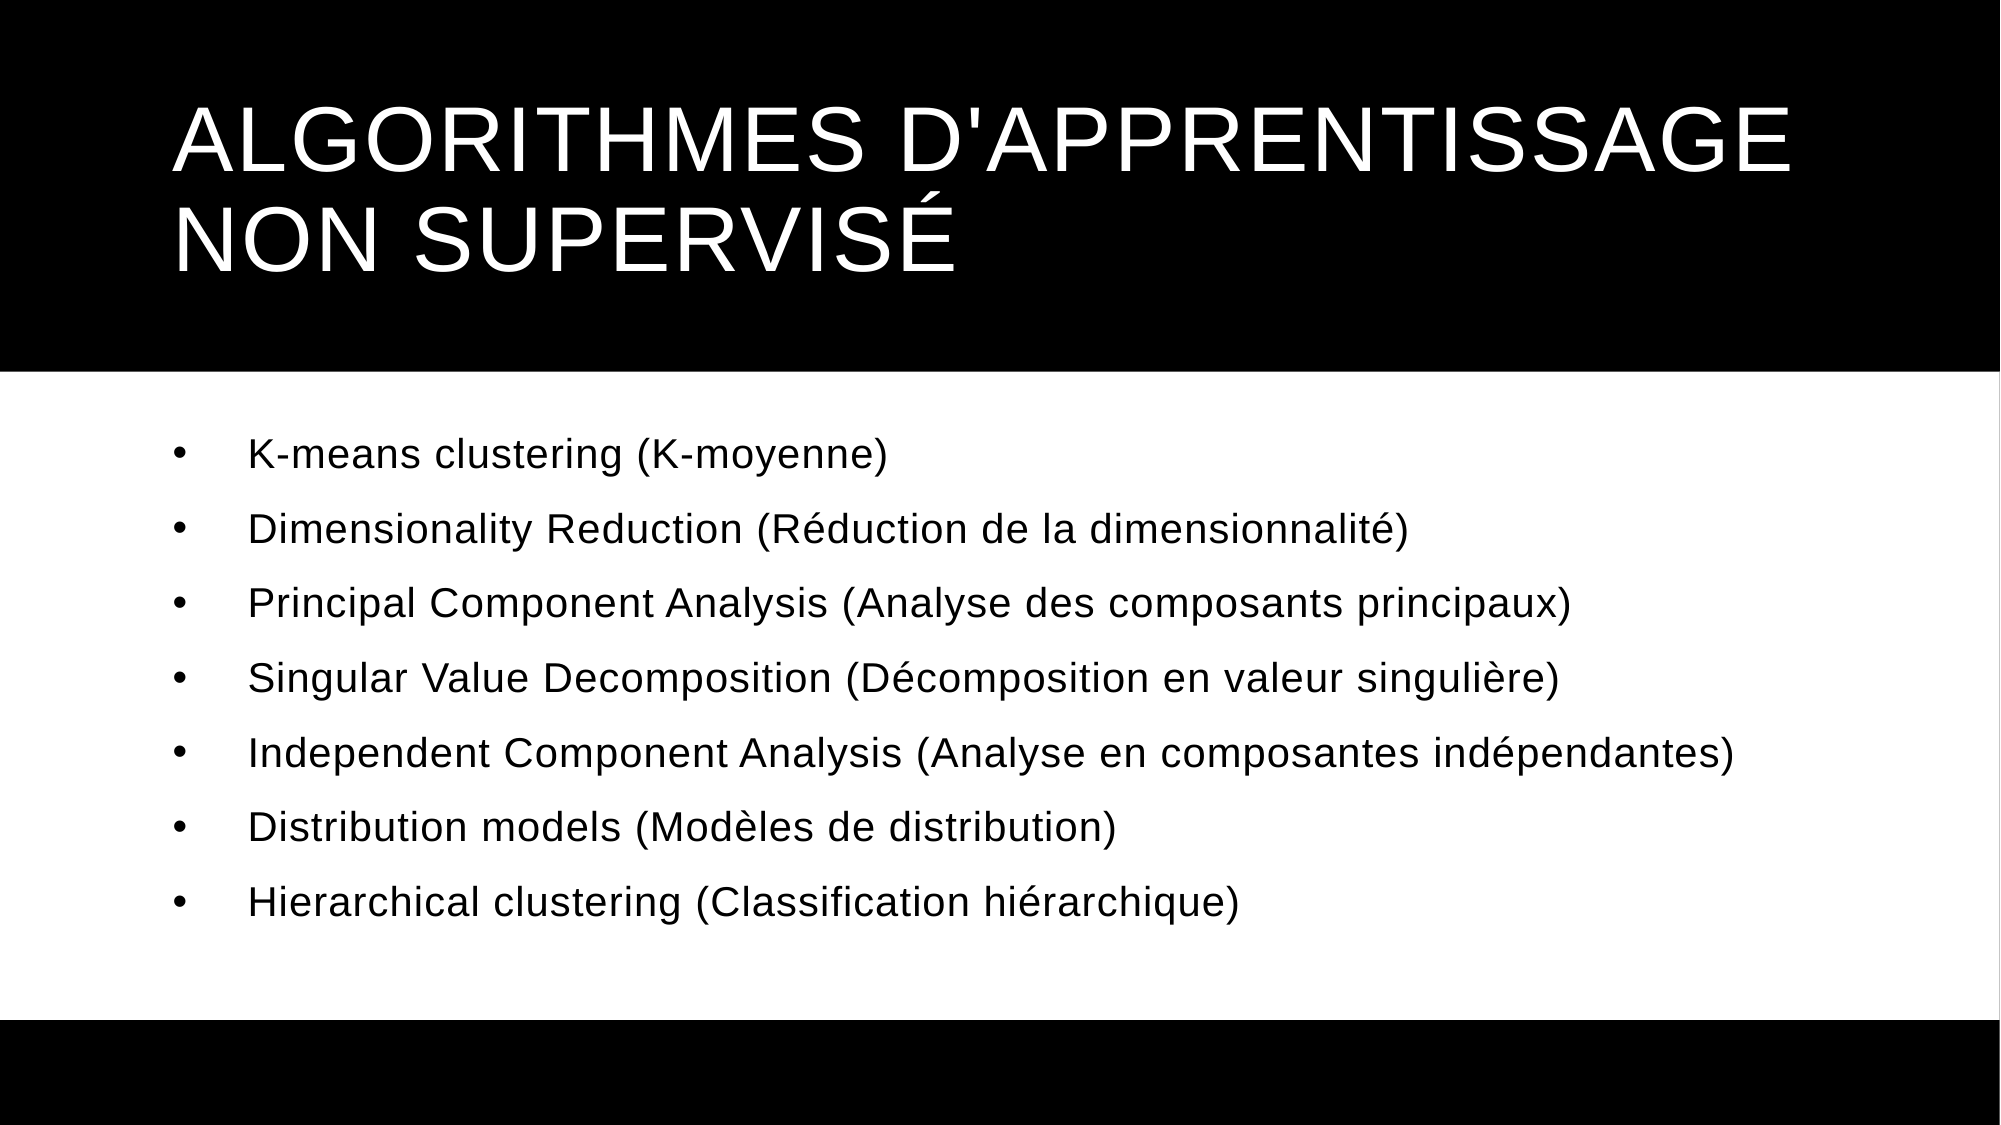

# algorithmes d'apprentissage non supervisé

K-means clustering (K-moyenne)
Dimensionality Reduction (Réduction de la dimensionnalité)
Principal Component Analysis (Analyse des composants principaux)
Singular Value Decomposition (Décomposition en valeur singulière)
Independent Component Analysis (Analyse en composantes indépendantes)
Distribution models (Modèles de distribution)
Hierarchical clustering (Classification hiérarchique)